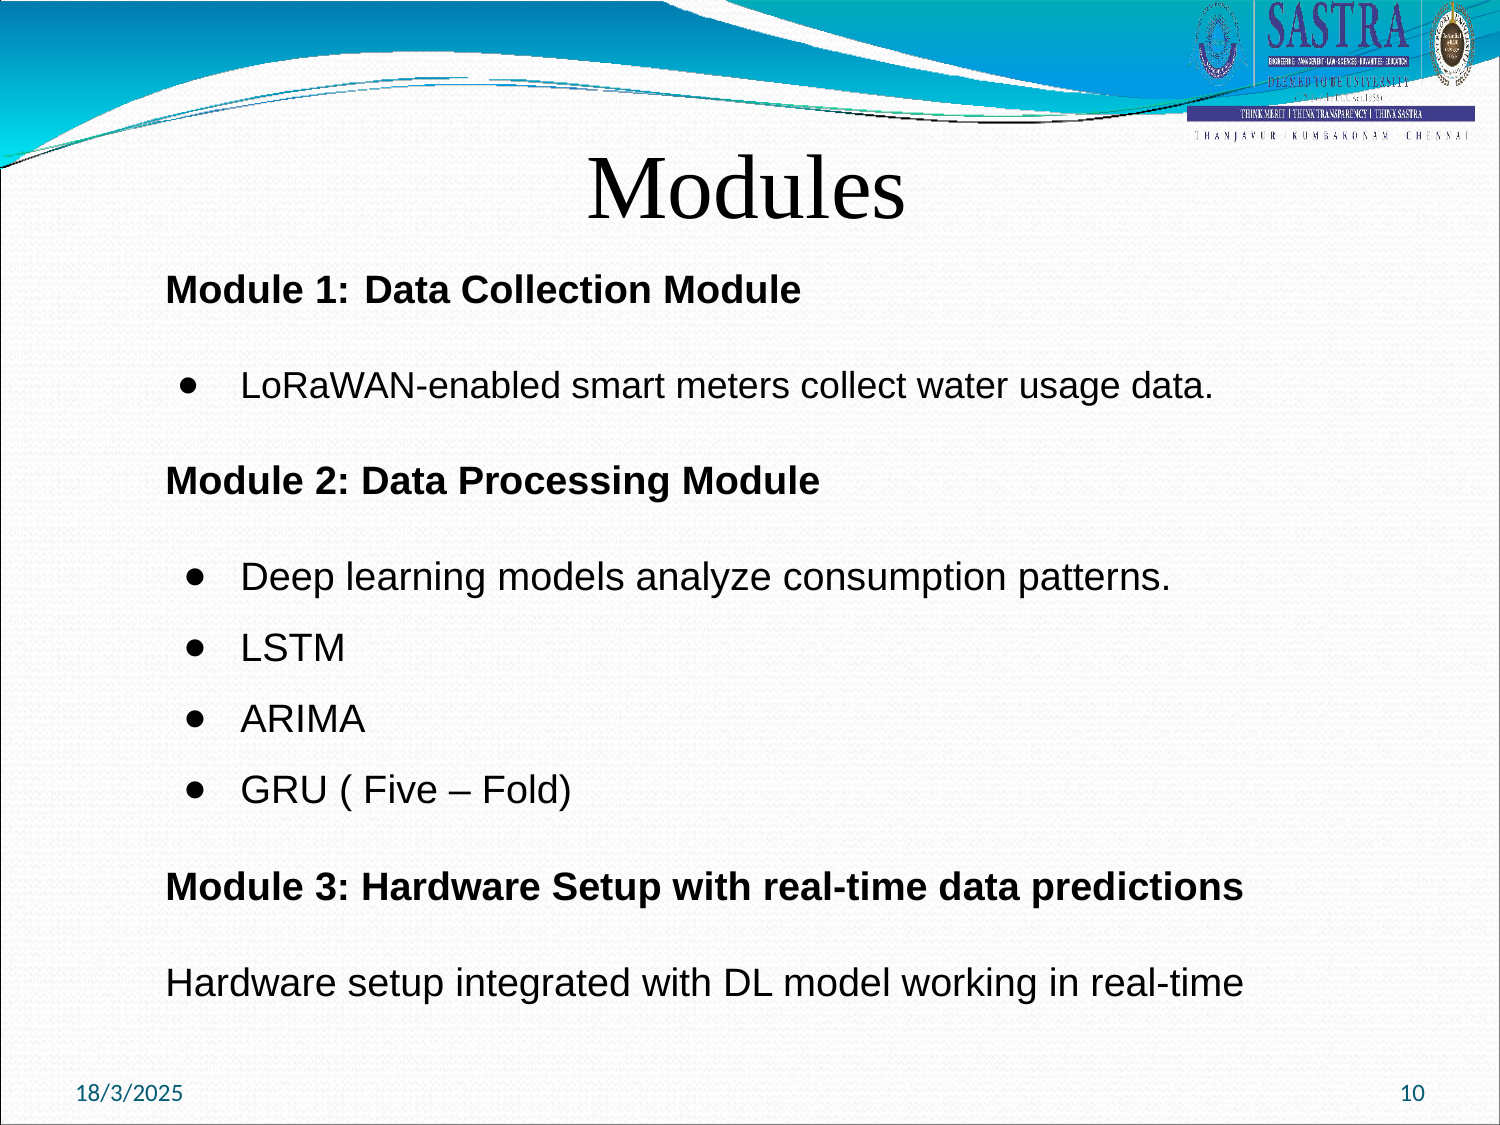

# Modules
Module 1: Data Collection Module
LoRaWAN-enabled smart meters collect water usage data.
Module 2: Data Processing Module
Deep learning models analyze consumption patterns.
LSTM
ARIMA
GRU ( Five – Fold)
Module 3: Hardware Setup with real-time data predictions
Hardware setup integrated with DL model working in real-time

18/3/2025
10